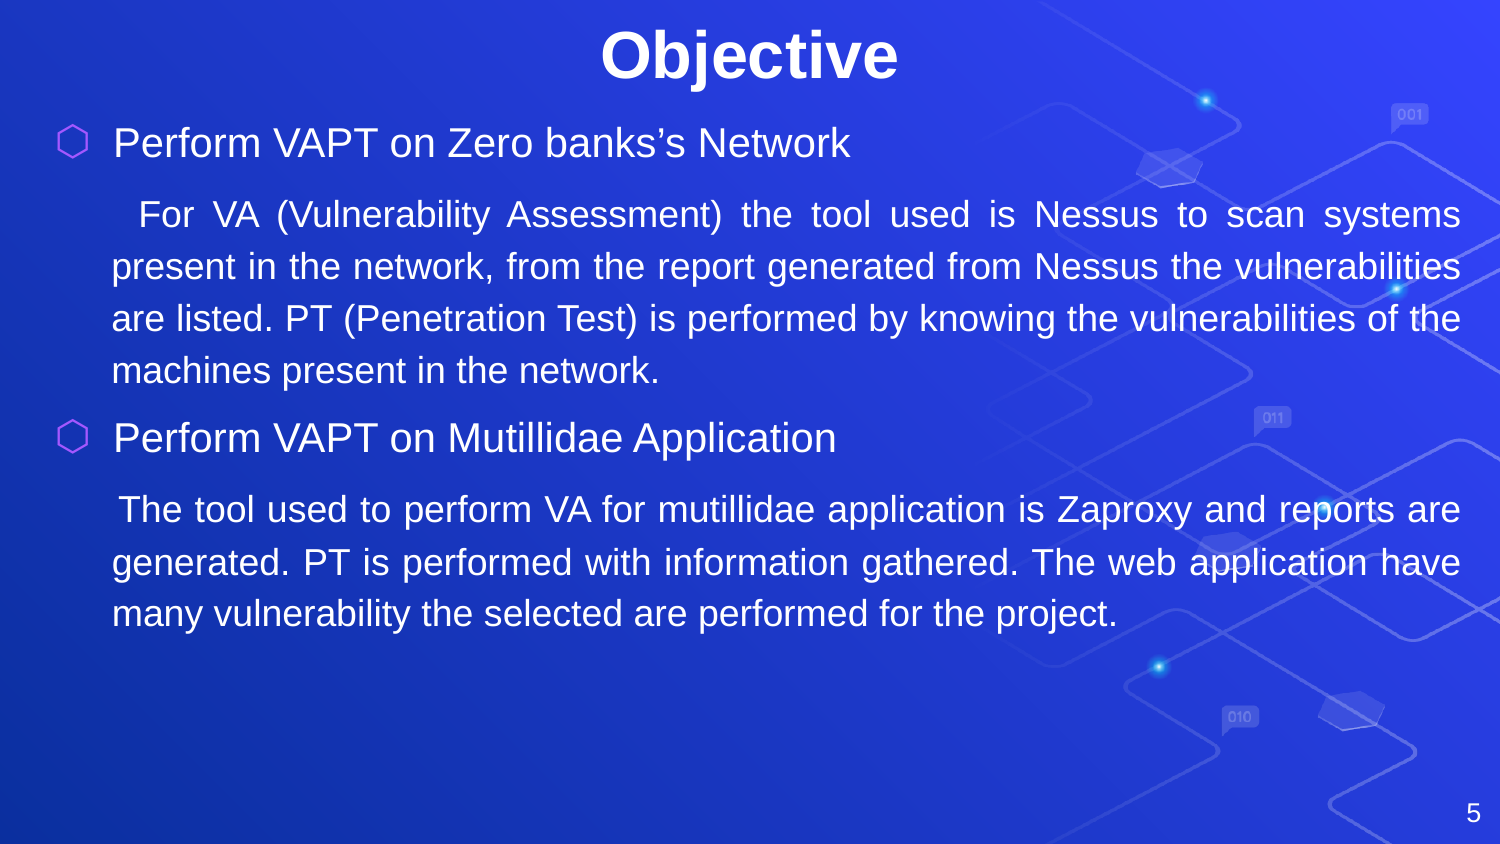

# Objective
Perform VAPT on Zero banks’s Network
   For VA (Vulnerability Assessment) the tool used is Nessus to scan systems present in the network, from the report generated from Nessus the vulnerabilities are listed. PT (Penetration Test) is performed by knowing the vulnerabilities of the machines present in the network.
Perform VAPT on Mutillidae Application
     The tool used to perform VA for mutillidae application is Zaproxy and reports are generated. PT is performed with information gathered. The web application have many vulnerability the selected are performed for the project.
5